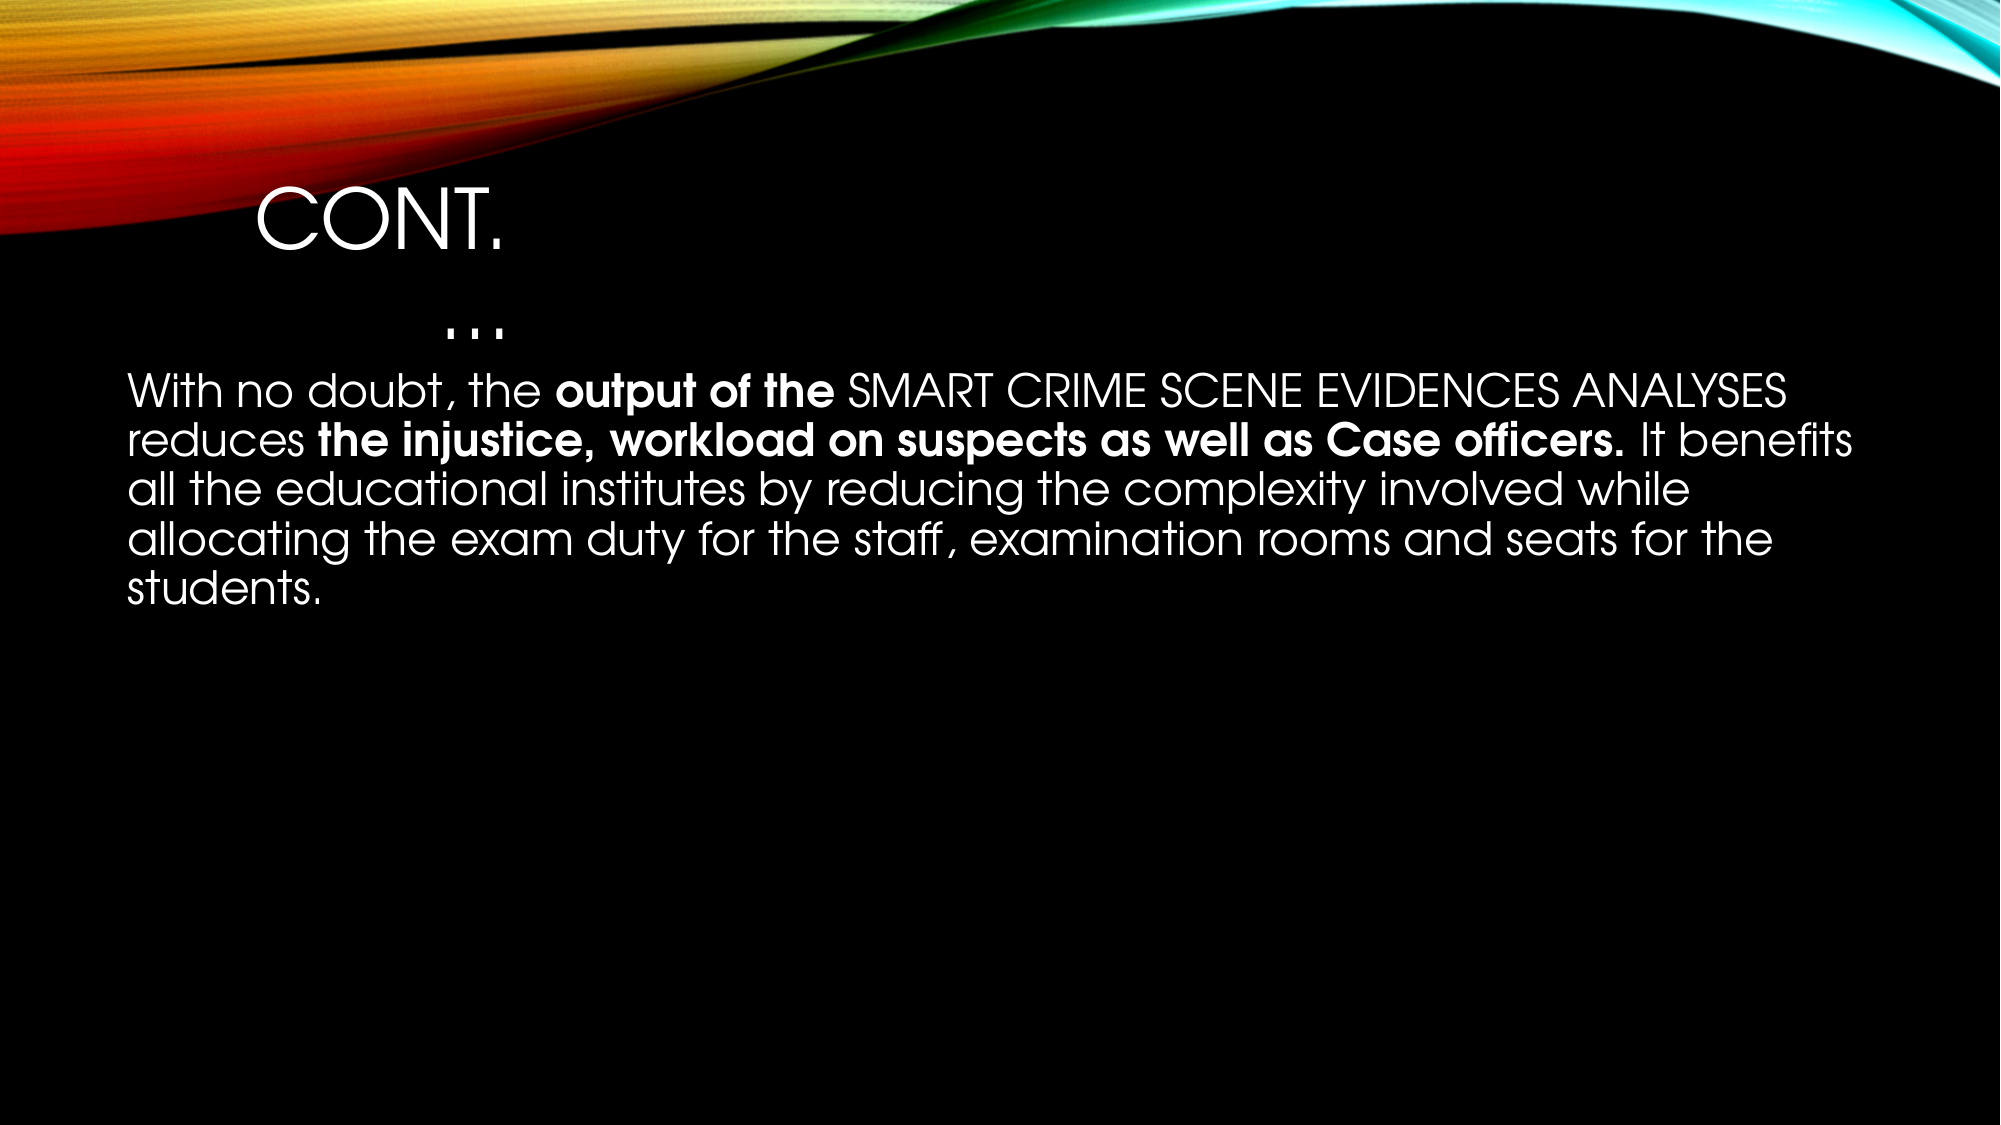

# Cont.…
With no doubt, the output of the SMART CRIME SCENE EVIDENCES ANALYSES reduces the injustice, workload on suspects as well as Case officers. It benefits all the educational institutes by reducing the complexity involved while allocating the exam duty for the staff, examination rooms and seats for the students.